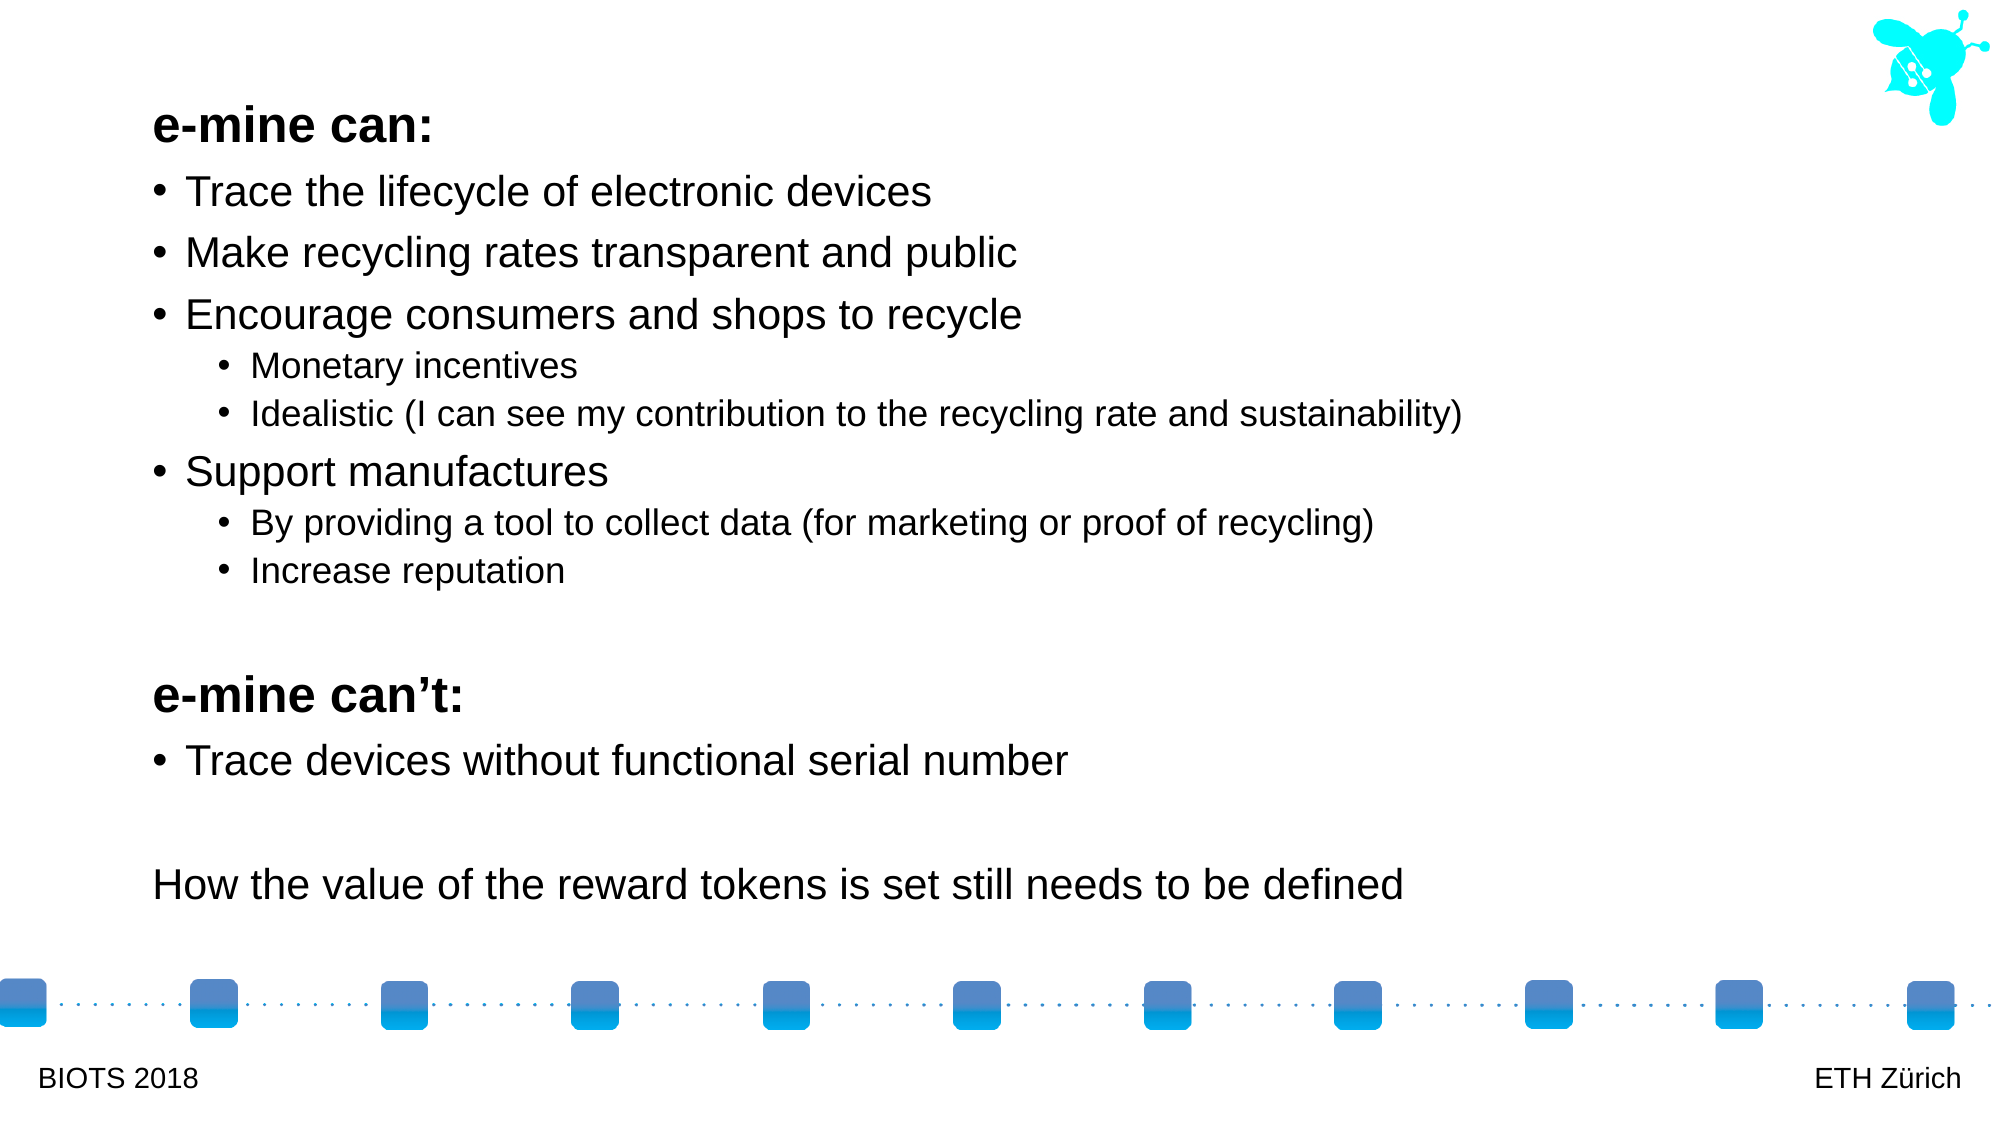

e-mine can:
Trace the lifecycle of electronic devices
Make recycling rates transparent and public
Encourage consumers and shops to recycle
Monetary incentives
Idealistic (I can see my contribution to the recycling rate and sustainability)
Support manufactures
By providing a tool to collect data (for marketing or proof of recycling)
Increase reputation

e-mine can’t:
Trace devices without functional serial number

How the value of the reward tokens is set still needs to be defined